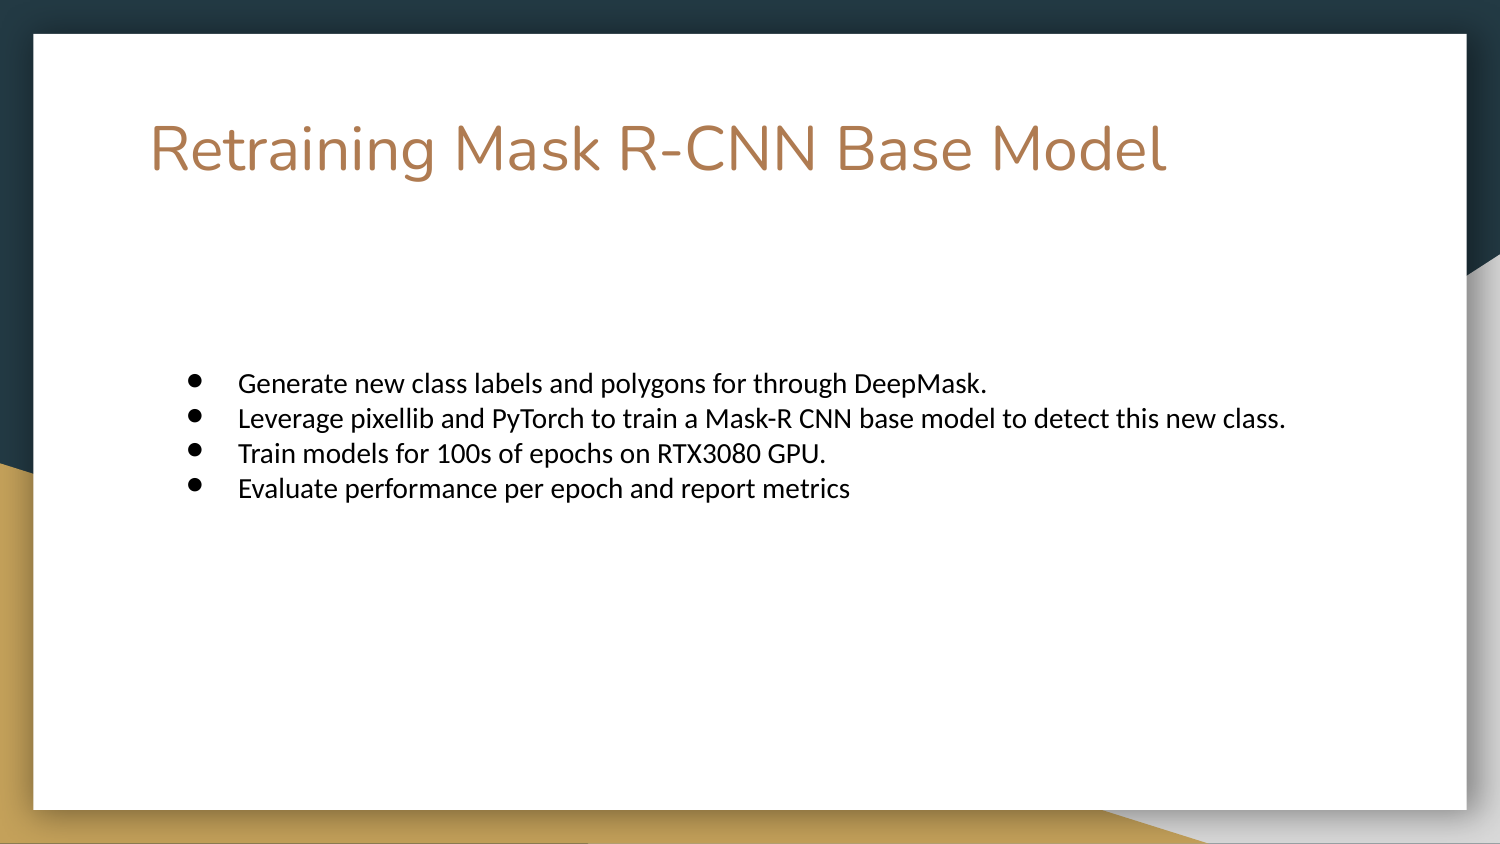

# Retraining Mask R-CNN Base Model
Generate new class labels and polygons for through DeepMask.
Leverage pixellib and PyTorch to train a Mask-R CNN base model to detect this new class.
Train models for 100s of epochs on RTX3080 GPU.
Evaluate performance per epoch and report metrics